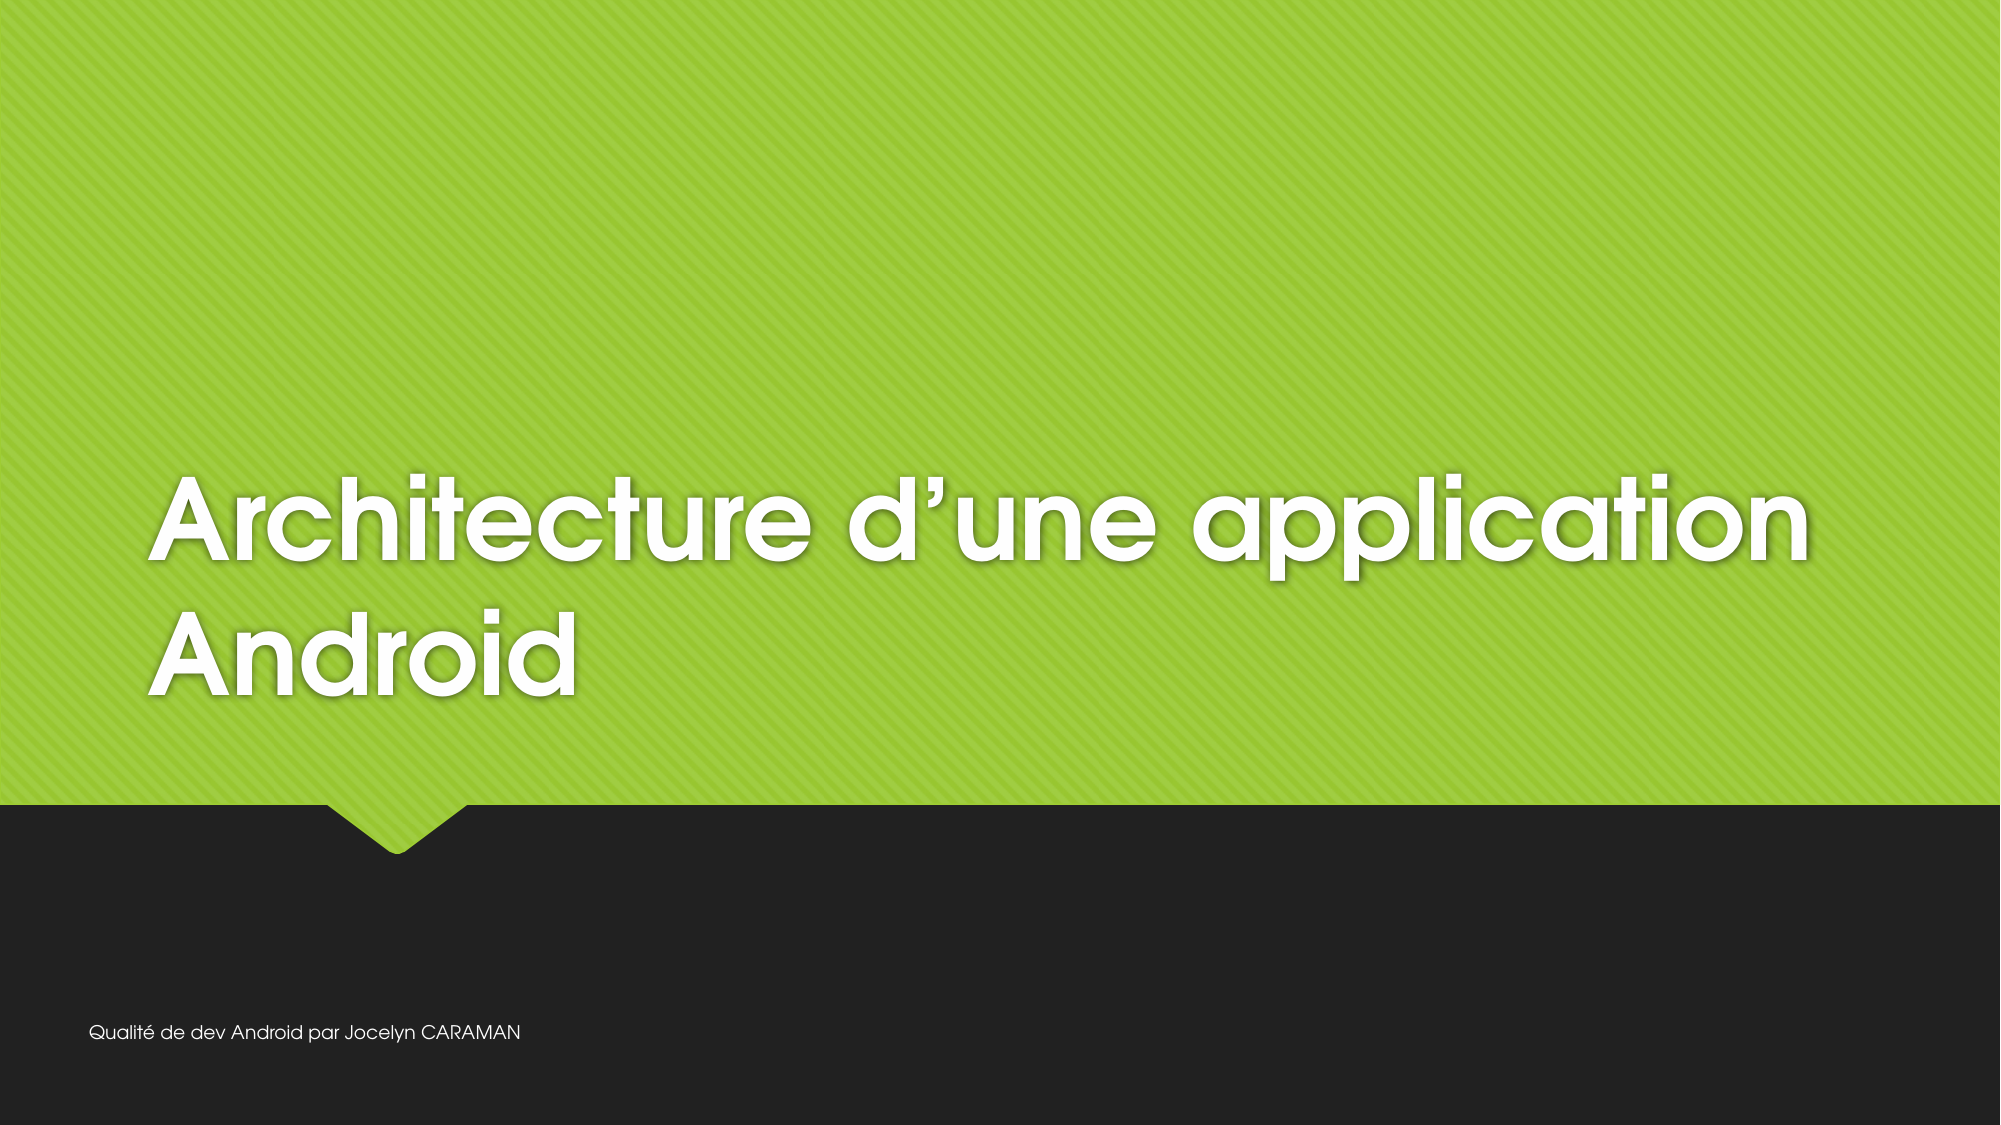

# Architecture d’une application Android

Qualité de dev Android par Jocelyn CARAMAN